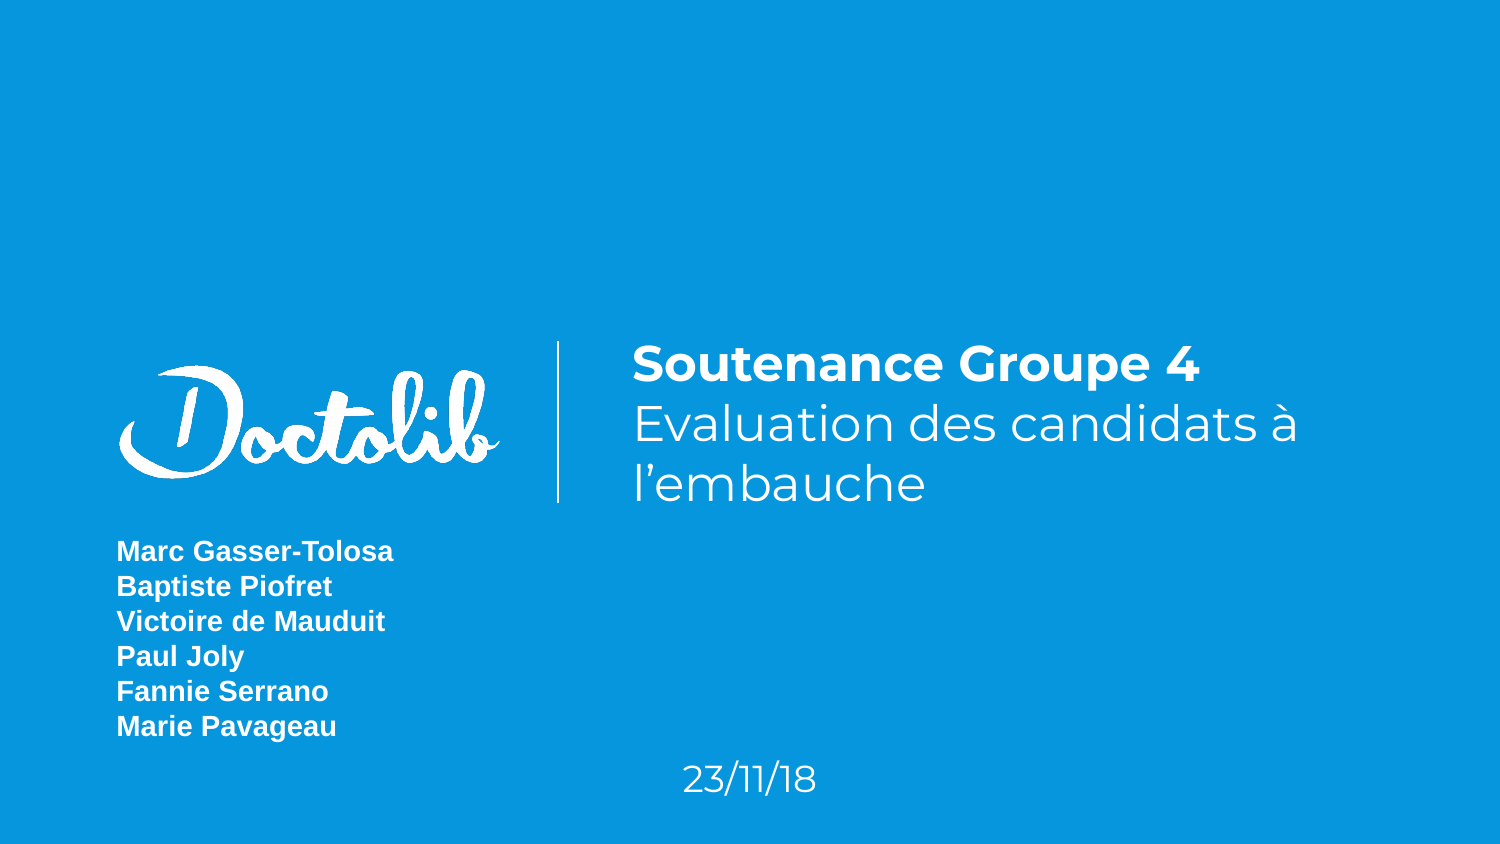

# Soutenance Groupe 4
Evaluation des candidats à l’embauche
Marc Gasser-Tolosa
Baptiste Piofret
Victoire de Mauduit
Paul Joly
Fannie Serrano
Marie Pavageau
23/11/18